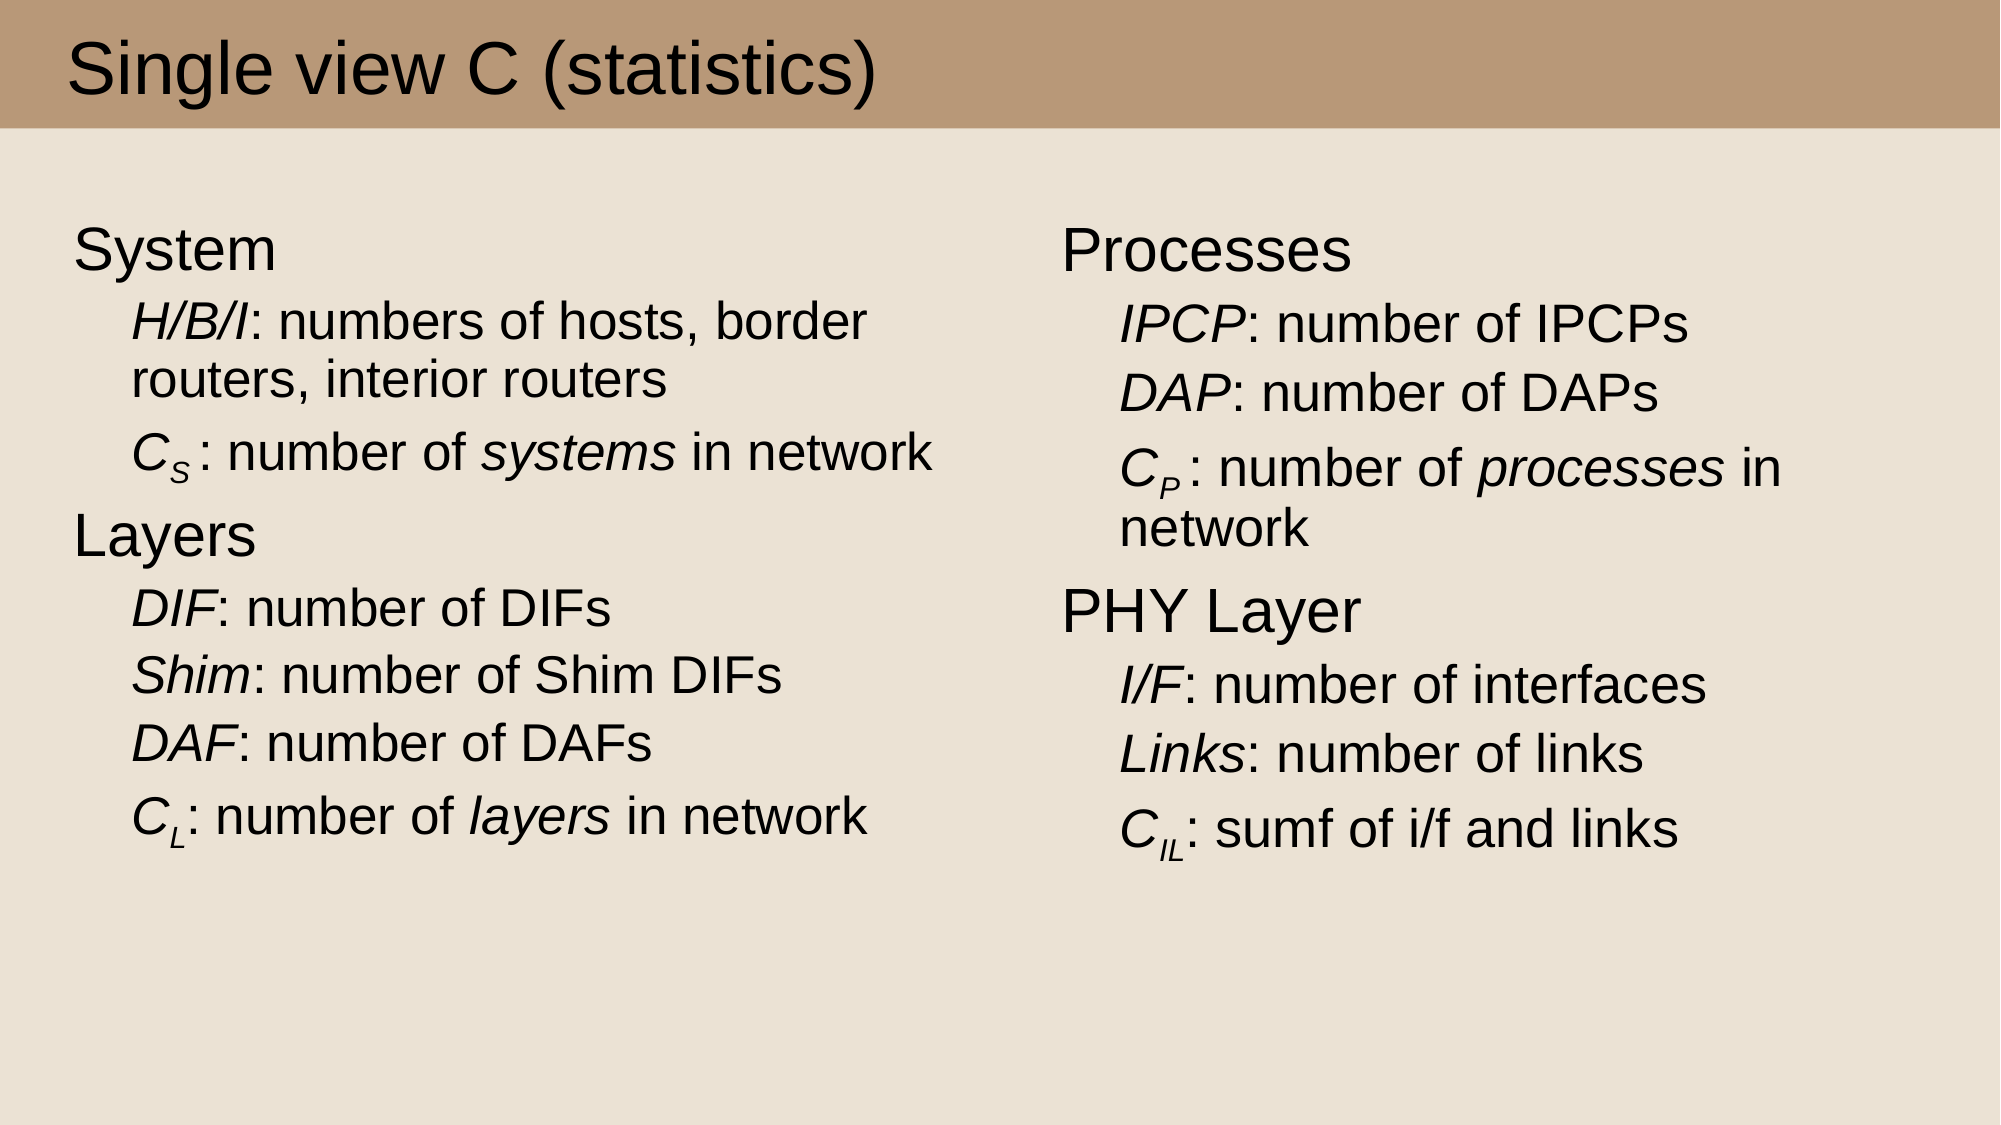

# Single view C (statistics)
System
H/B/I: numbers of hosts, border routers, interior routers
CS : number of systems in network
Layers
DIF: number of DIFs
Shim: number of Shim DIFs
DAF: number of DAFs
CL: number of layers in network
Processes
IPCP: number of IPCPs
DAP: number of DAPs
CP : number of processes in network
PHY Layer
I/F: number of interfaces
Links: number of links
CIL: sumf of i/f and links